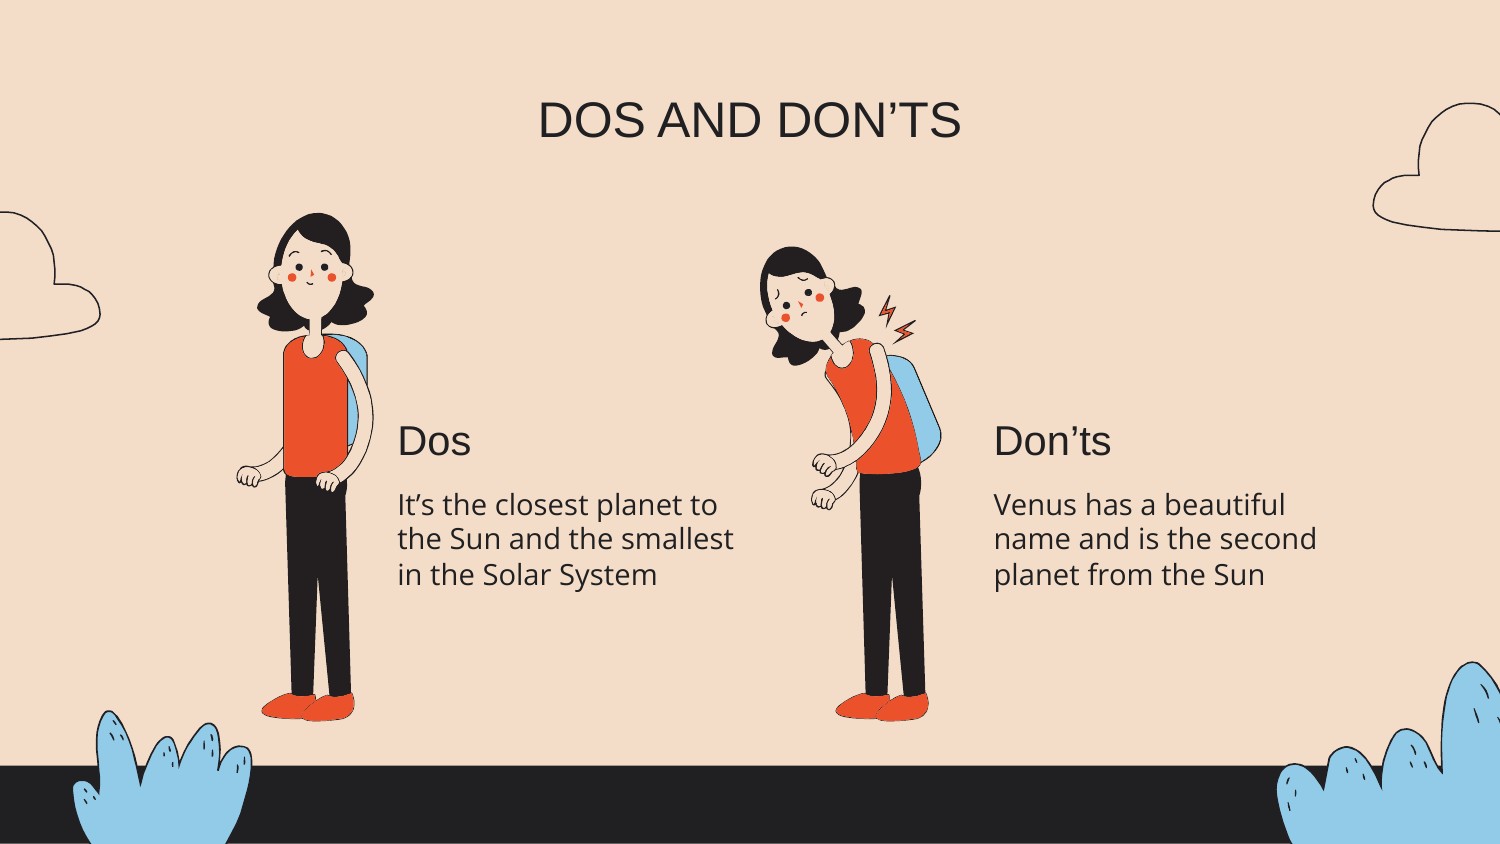

# DOS AND DON’TS

Dos
Don’ts
It’s the closest planet to the Sun and the smallest in the Solar System
Venus has a beautiful name and is the second planet from the Sun